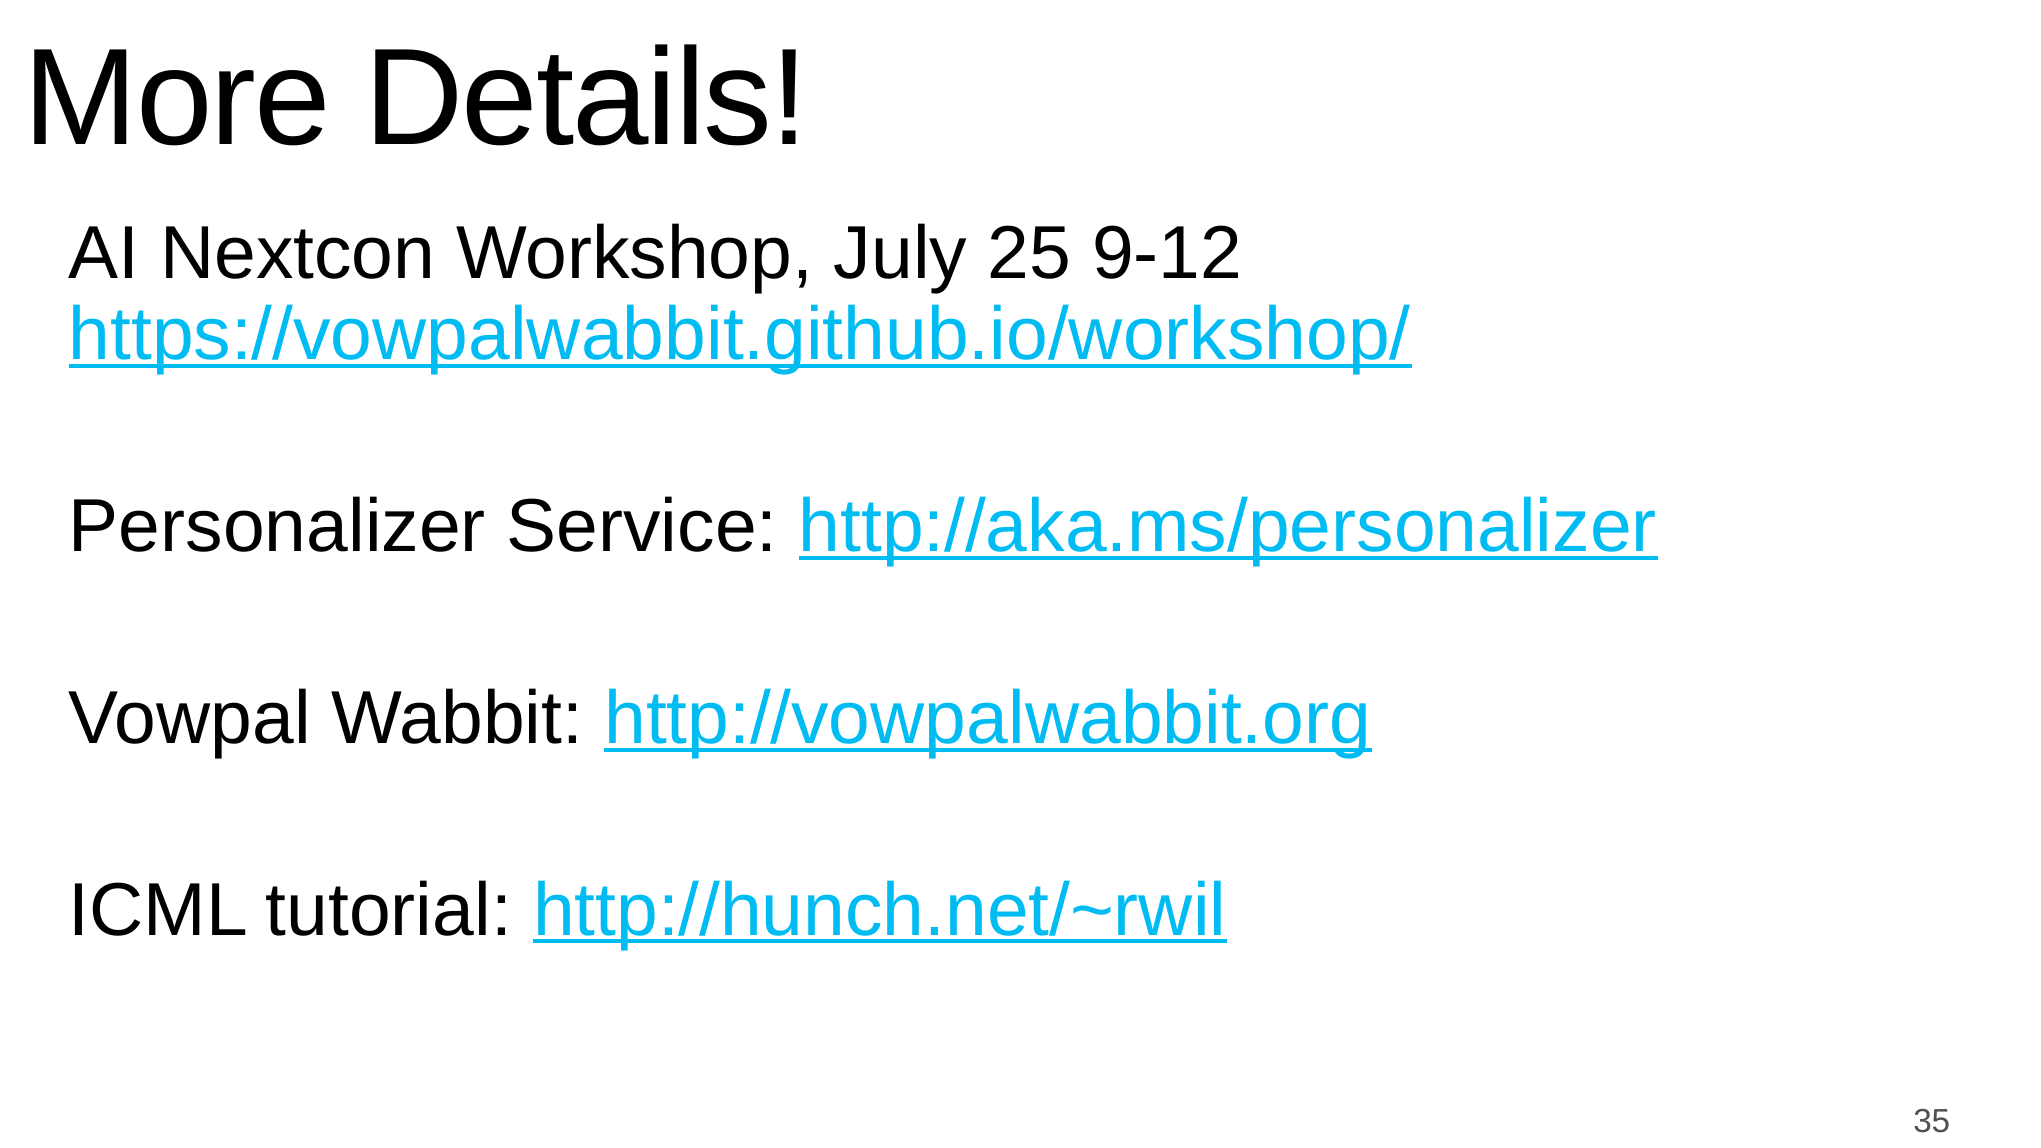

# More Details!
AI Nextcon Workshop, July 25 9-12 https://vowpalwabbit.github.io/workshop/

Personalizer Service: http://aka.ms/personalizer

Vowpal Wabbit: http://vowpalwabbit.org

ICML tutorial: http://hunch.net/~rwil